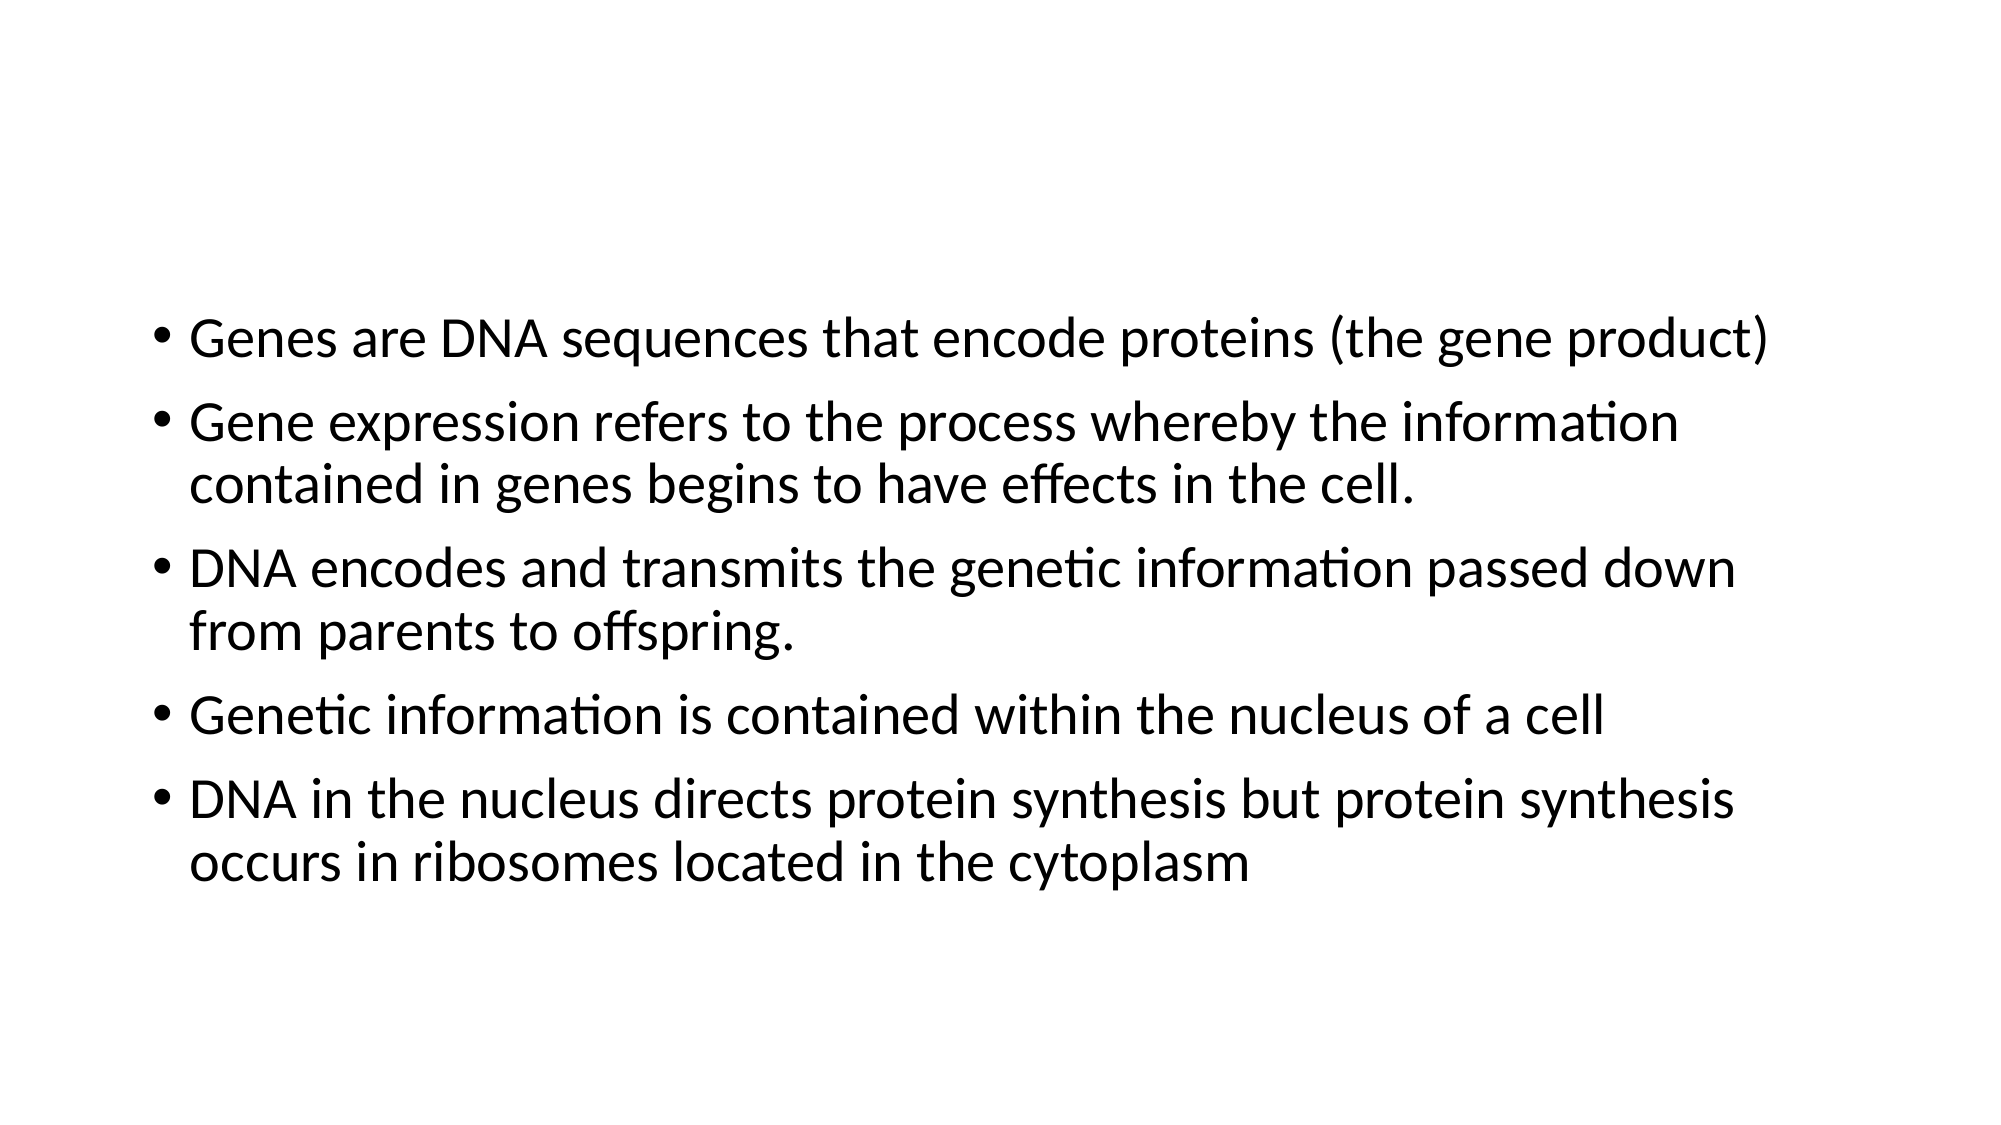

#
Genes are DNA sequences that encode proteins (the gene product)
Gene expression refers to the process whereby the information contained in genes begins to have effects in the cell.
DNA encodes and transmits the genetic information passed down from parents to offspring.
Genetic information is contained within the nucleus of a cell
DNA in the nucleus directs protein synthesis but protein synthesis occurs in ribosomes located in the cytoplasm